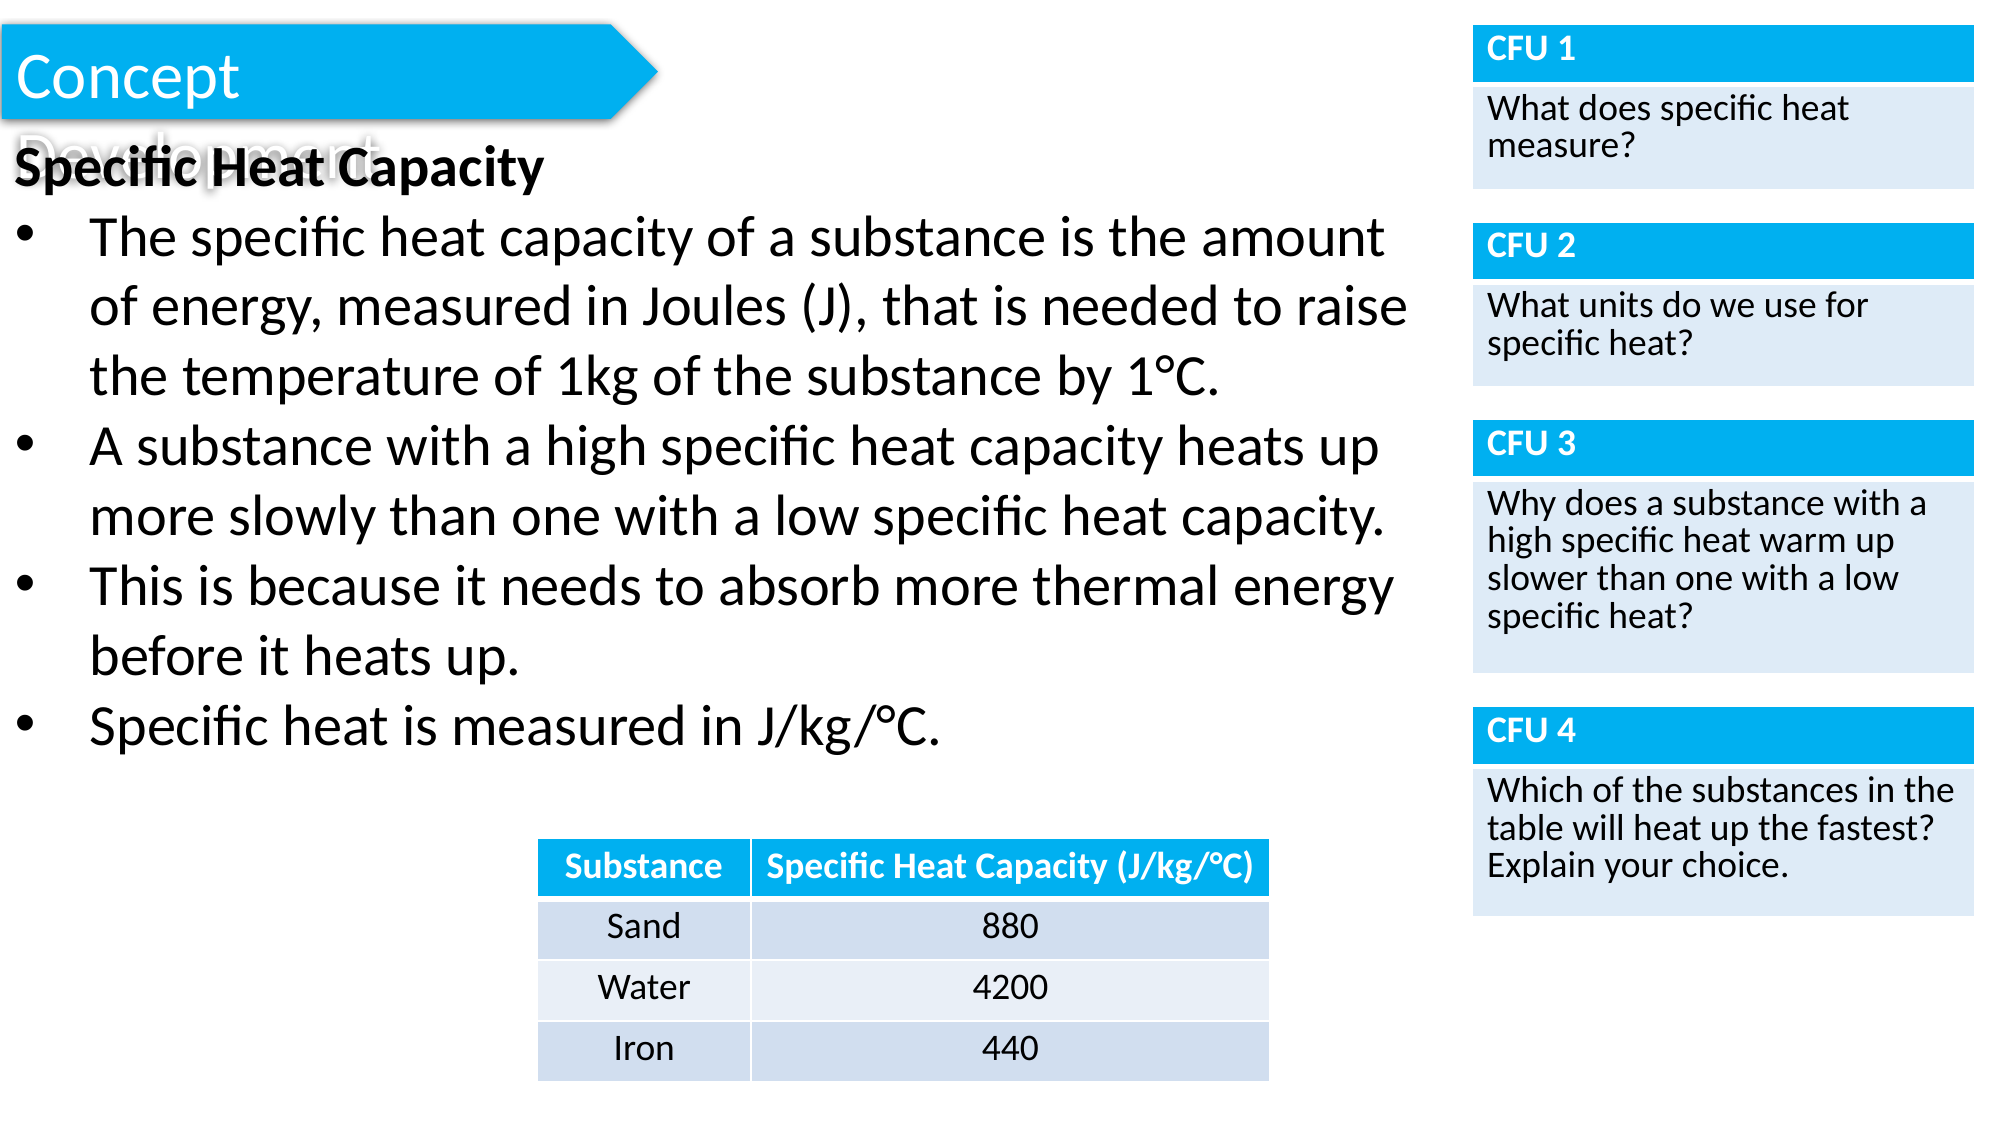

Concept Development
| CFU 1 |
| --- |
| What does specific heat measure? |
Specific Heat Capacity
The specific heat capacity of a substance is the amount of energy, measured in Joules (J), that is needed to raise the temperature of 1kg of the substance by 1°C.
A substance with a high specific heat capacity heats up more slowly than one with a low specific heat capacity.
This is because it needs to absorb more thermal energy before it heats up.
Specific heat is measured in J/kg/°C.
| CFU 2 |
| --- |
| What units do we use for specific heat? |
| CFU 3 |
| --- |
| Why does a substance with a high specific heat warm up slower than one with a low specific heat? |
| CFU 4 |
| --- |
| Which of the substances in the table will heat up the fastest? Explain your choice. |
| Substance | Specific Heat Capacity (J/kg/°C) |
| --- | --- |
| Sand | 880 |
| Water | 4200 |
| Iron | 440 |